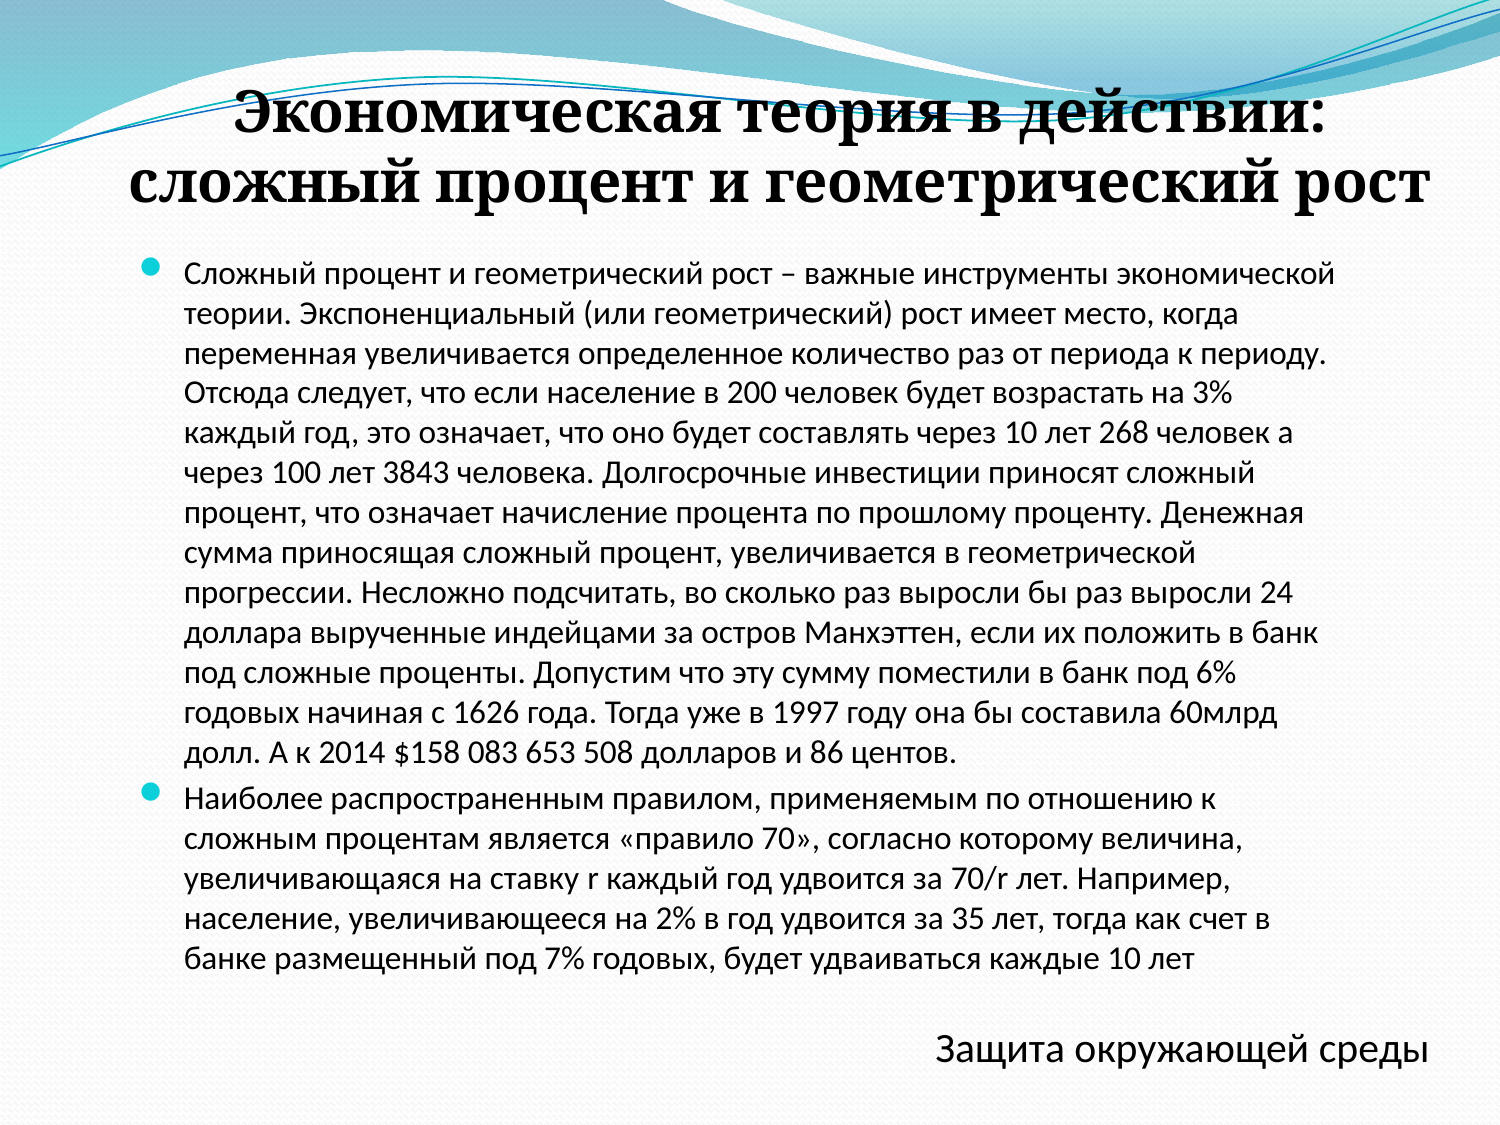

Экономическая теория в действии: сложный процент и геометрический рост
Сложный процент и геометрический рост – важные инструменты экономической теории. Экспоненциальный (или геометрический) рост имеет место, когда переменная увеличивается определенное количество раз от периода к периоду. Отсюда следует, что если население в 200 человек будет возрастать на 3% каждый год, это означает, что оно будет составлять через 10 лет 268 человек а через 100 лет 3843 человека. Долгосрочные инвестиции приносят сложный процент, что означает начисление процента по прошлому проценту. Денежная сумма приносящая сложный процент, увеличивается в геометрической прогрессии. Несложно подсчитать, во сколько раз выросли бы раз выросли 24 доллара вырученные индейцами за остров Манхэттен, если их положить в банк под сложные проценты. Допустим что эту сумму поместили в банк под 6% годовых начиная с 1626 года. Тогда уже в 1997 году она бы составила 60млрд долл. А к 2014 $158 083 653 508 долларов и 86 центов.
Наиболее распространенным правилом, применяемым по отношению к сложным процентам является «правило 70», согласно которому величина, увеличивающаяся на ставку r каждый год удвоится за 70/r лет. Например, население, увеличивающееся на 2% в год удвоится за 35 лет, тогда как счет в банке размещенный под 7% годовых, будет удваиваться каждые 10 лет
Защита окружающей среды